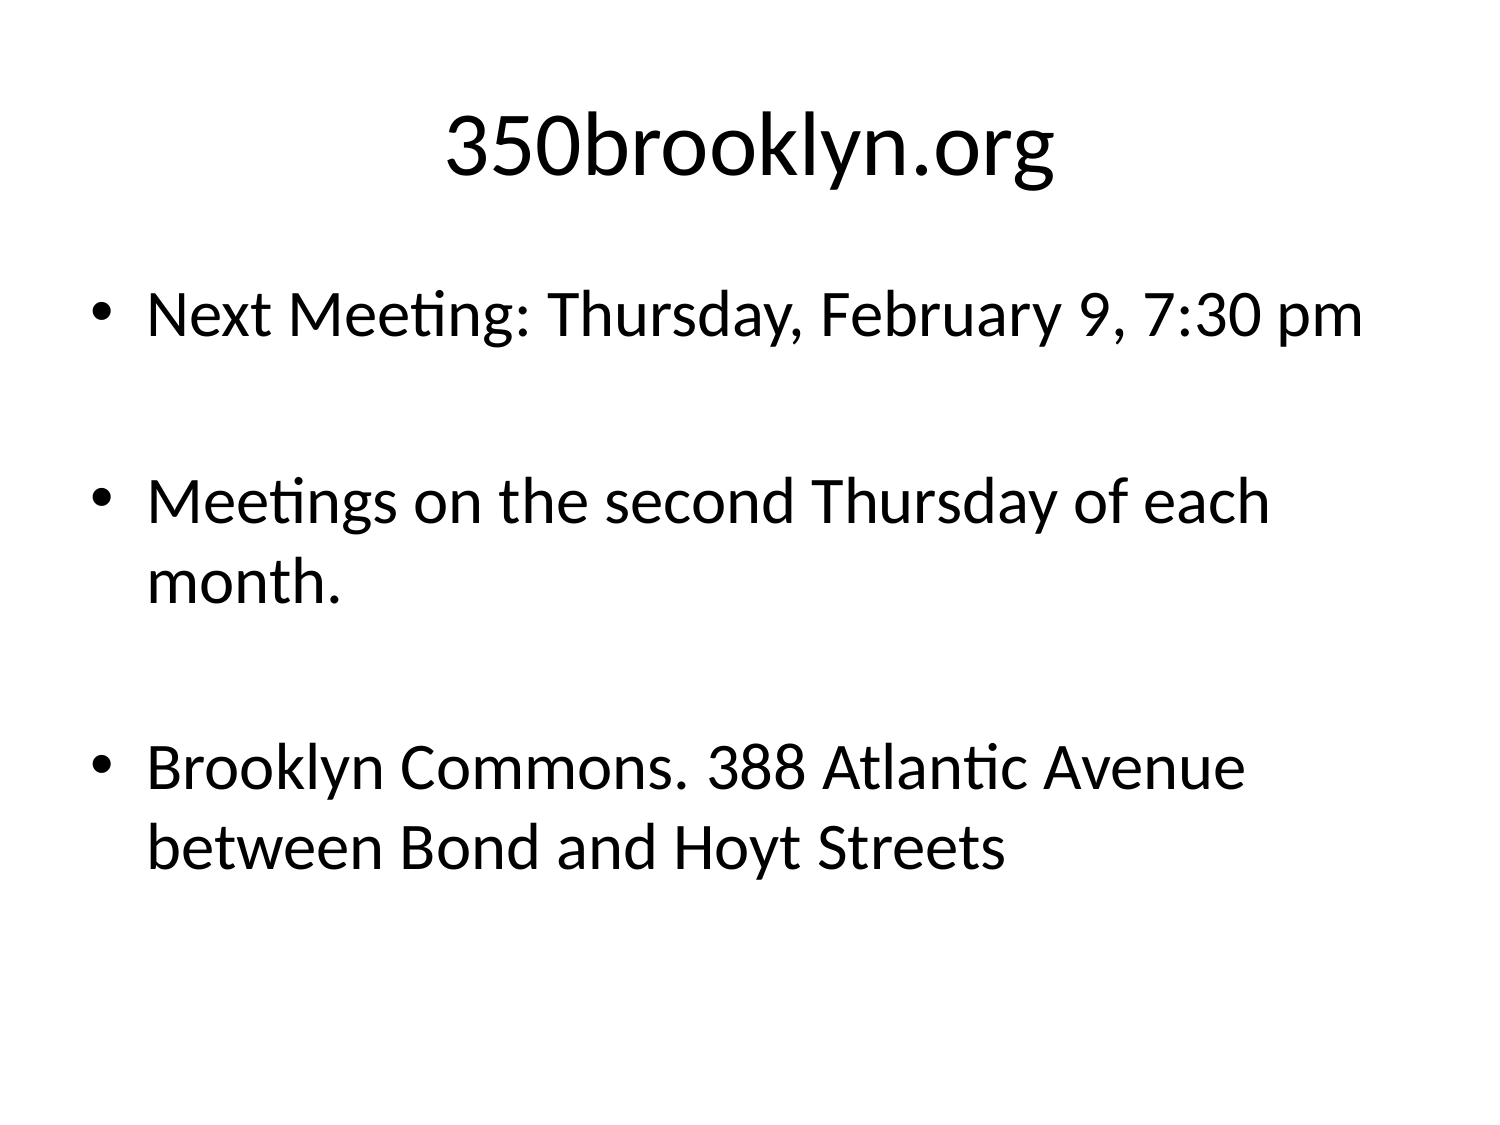

# 350brooklyn.org
Next Meeting: Thursday, February 9, 7:30 pm

Meetings on the second Thursday of each month.

Brooklyn Commons. 388 Atlantic Avenue between Bond and Hoyt Streets